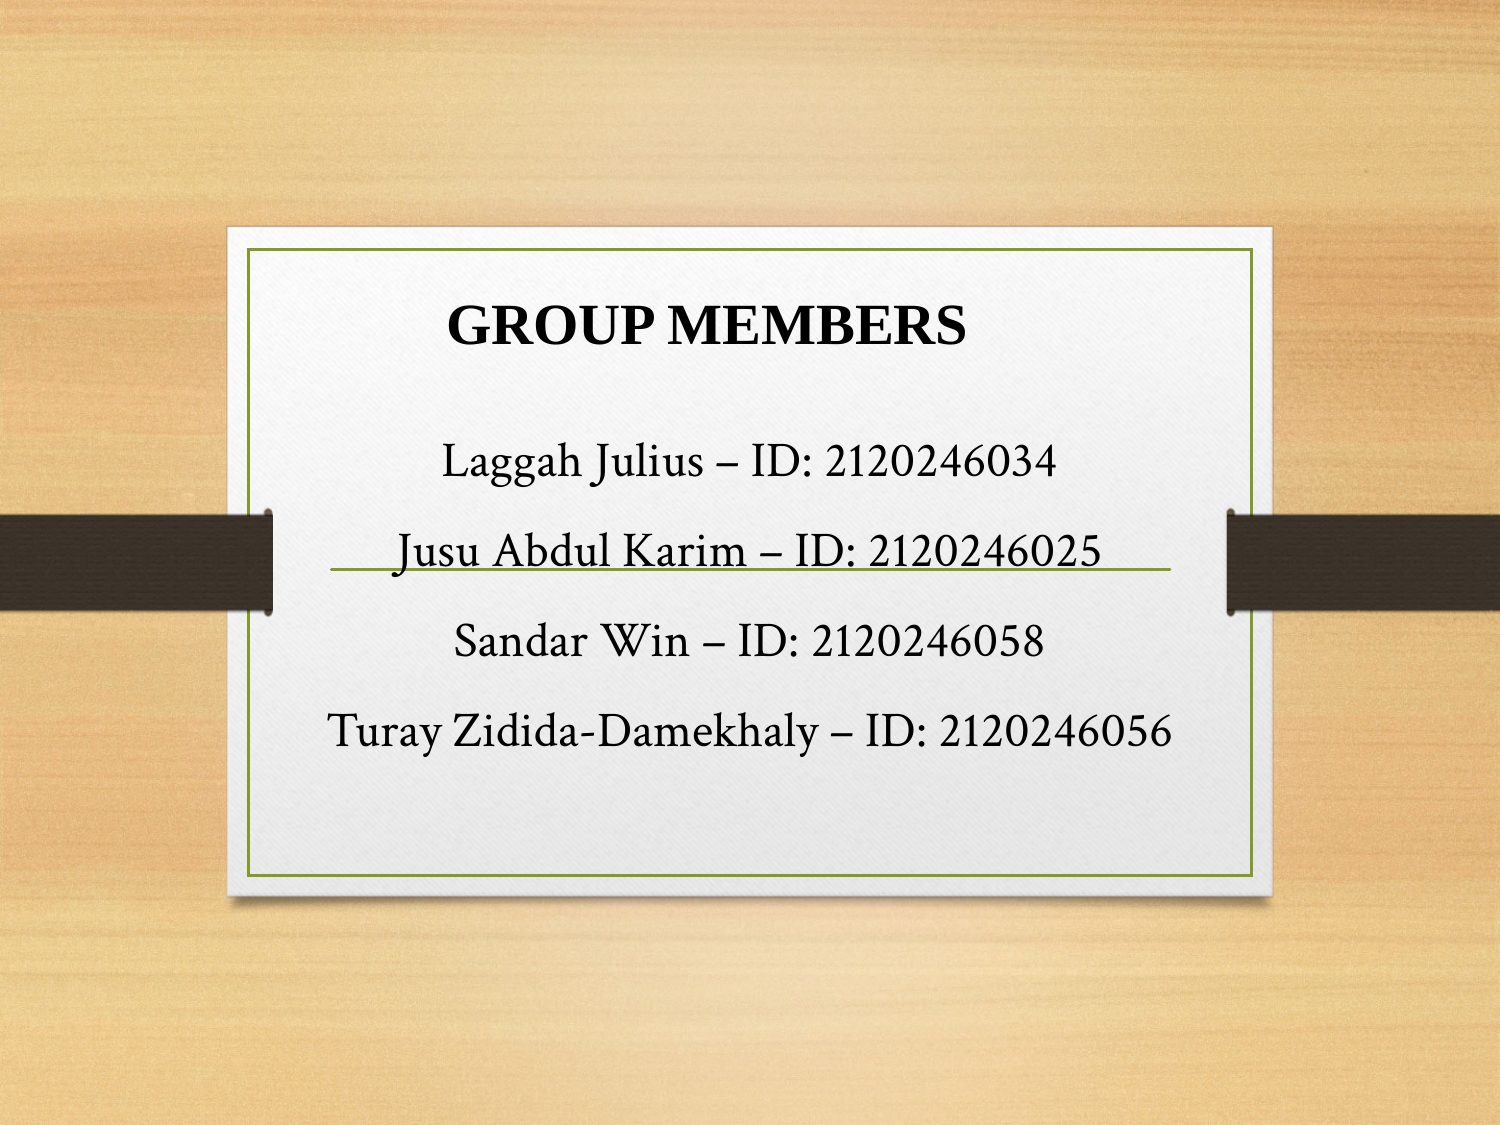

GROUP MEMBERS

Laggah Julius – ID: 2120246034
Jusu Abdul Karim – ID: 2120246025
Sandar Win – ID: 2120246058
Turay Zidida-Damekhaly – ID: 2120246056